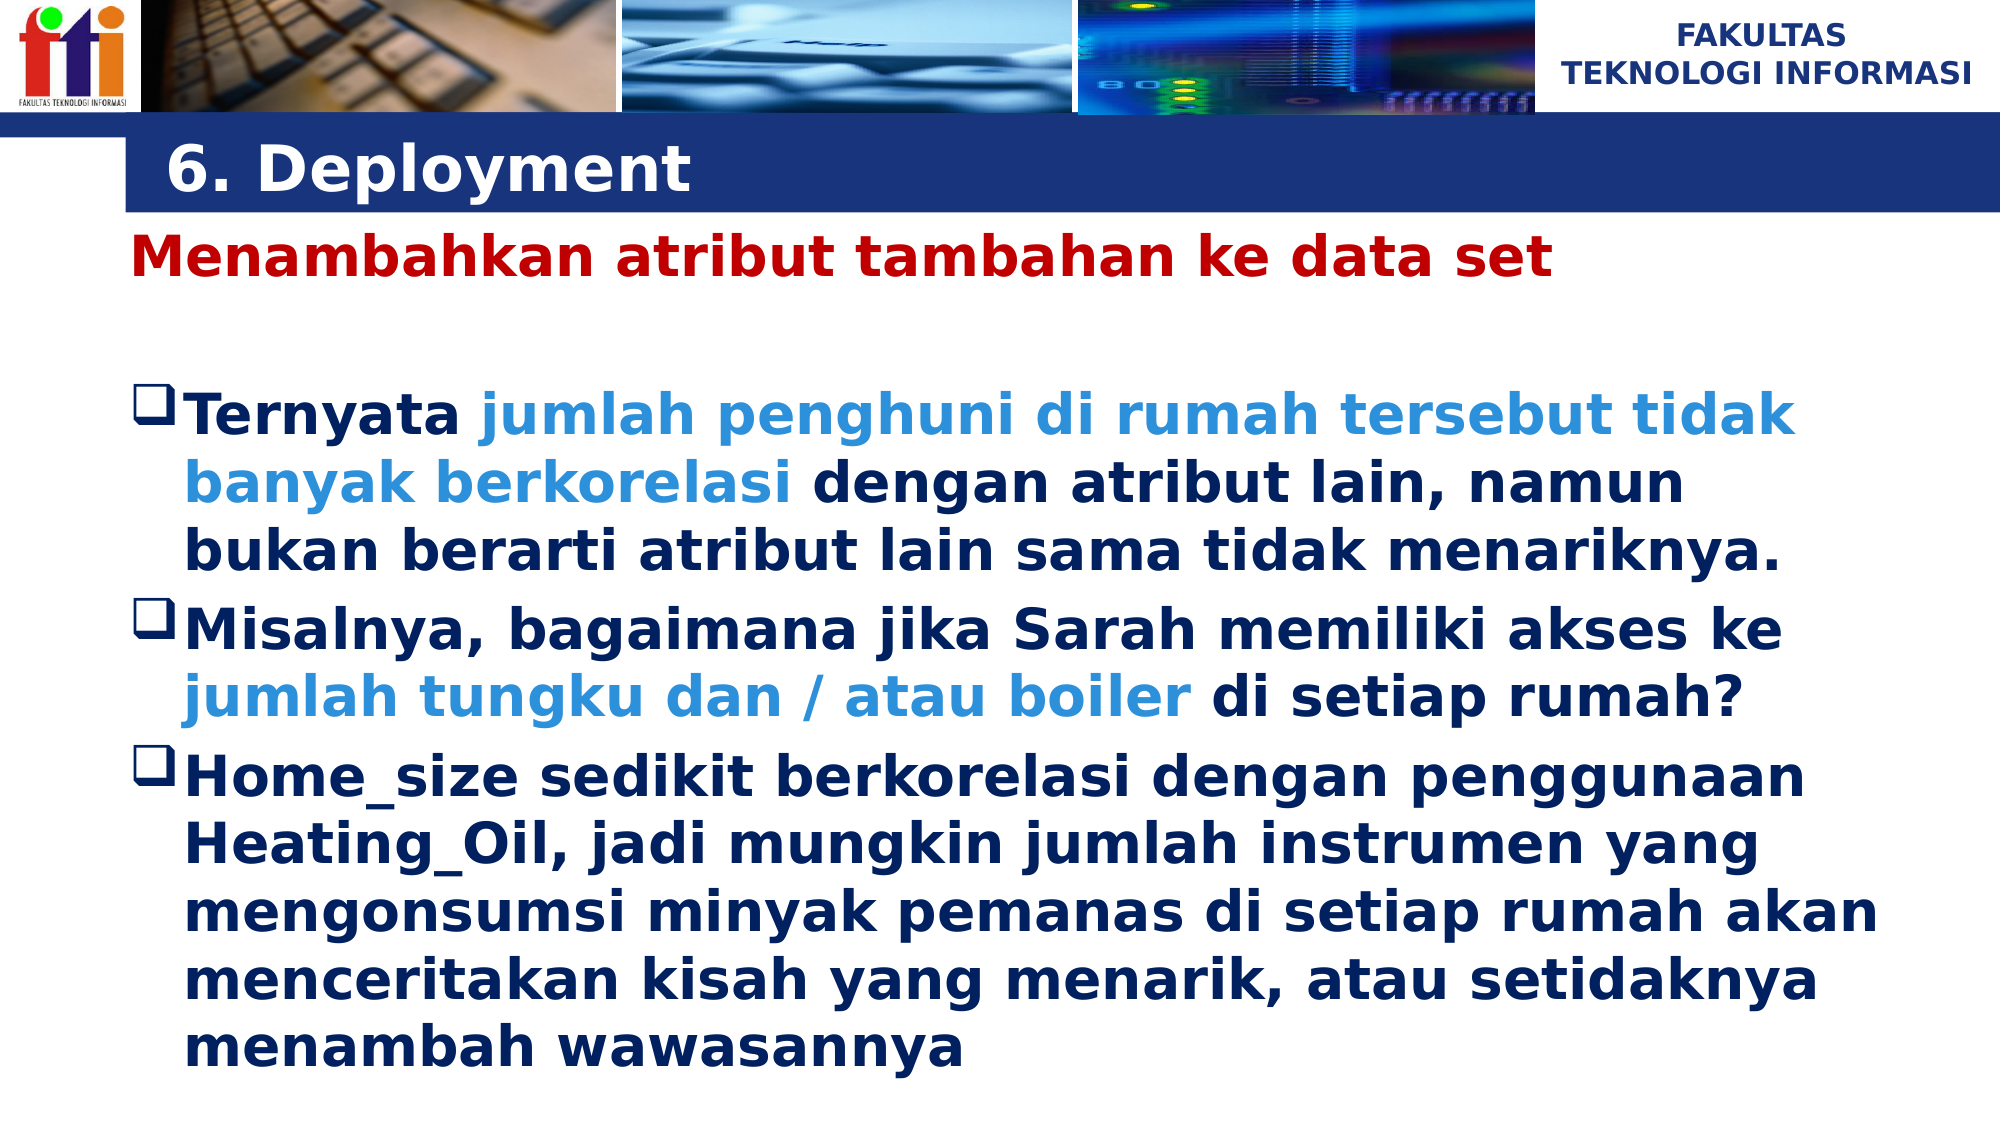

77
# 6. Deployment
Menambahkan atribut tambahan ke data set

Ternyata jumlah penghuni di rumah tersebut tidak banyak berkorelasi dengan atribut lain, namun bukan berarti atribut lain sama tidak menariknya.
Misalnya, bagaimana jika Sarah memiliki akses ke jumlah tungku dan / atau boiler di setiap rumah?
Home_size sedikit berkorelasi dengan penggunaan Heating_Oil, jadi mungkin jumlah instrumen yang mengonsumsi minyak pemanas di setiap rumah akan menceritakan kisah yang menarik, atau setidaknya menambah wawasannya